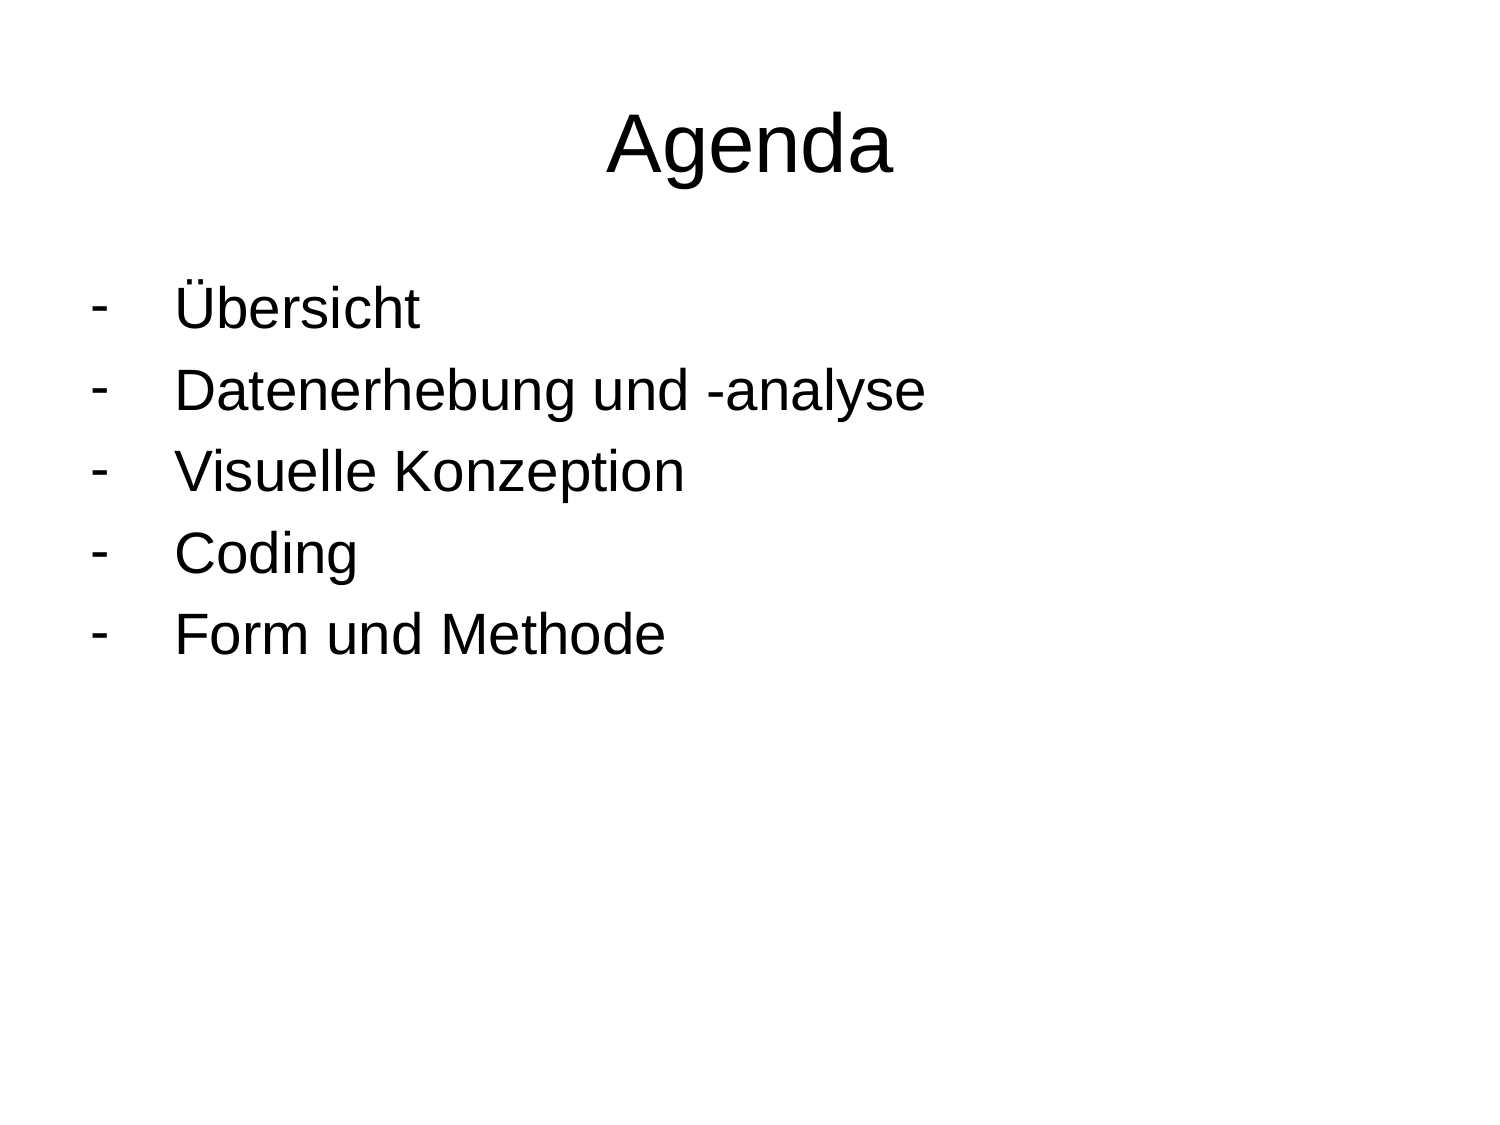

# Agenda
Übersicht
Datenerhebung und -analyse
Visuelle Konzeption
Coding
Form und Methode